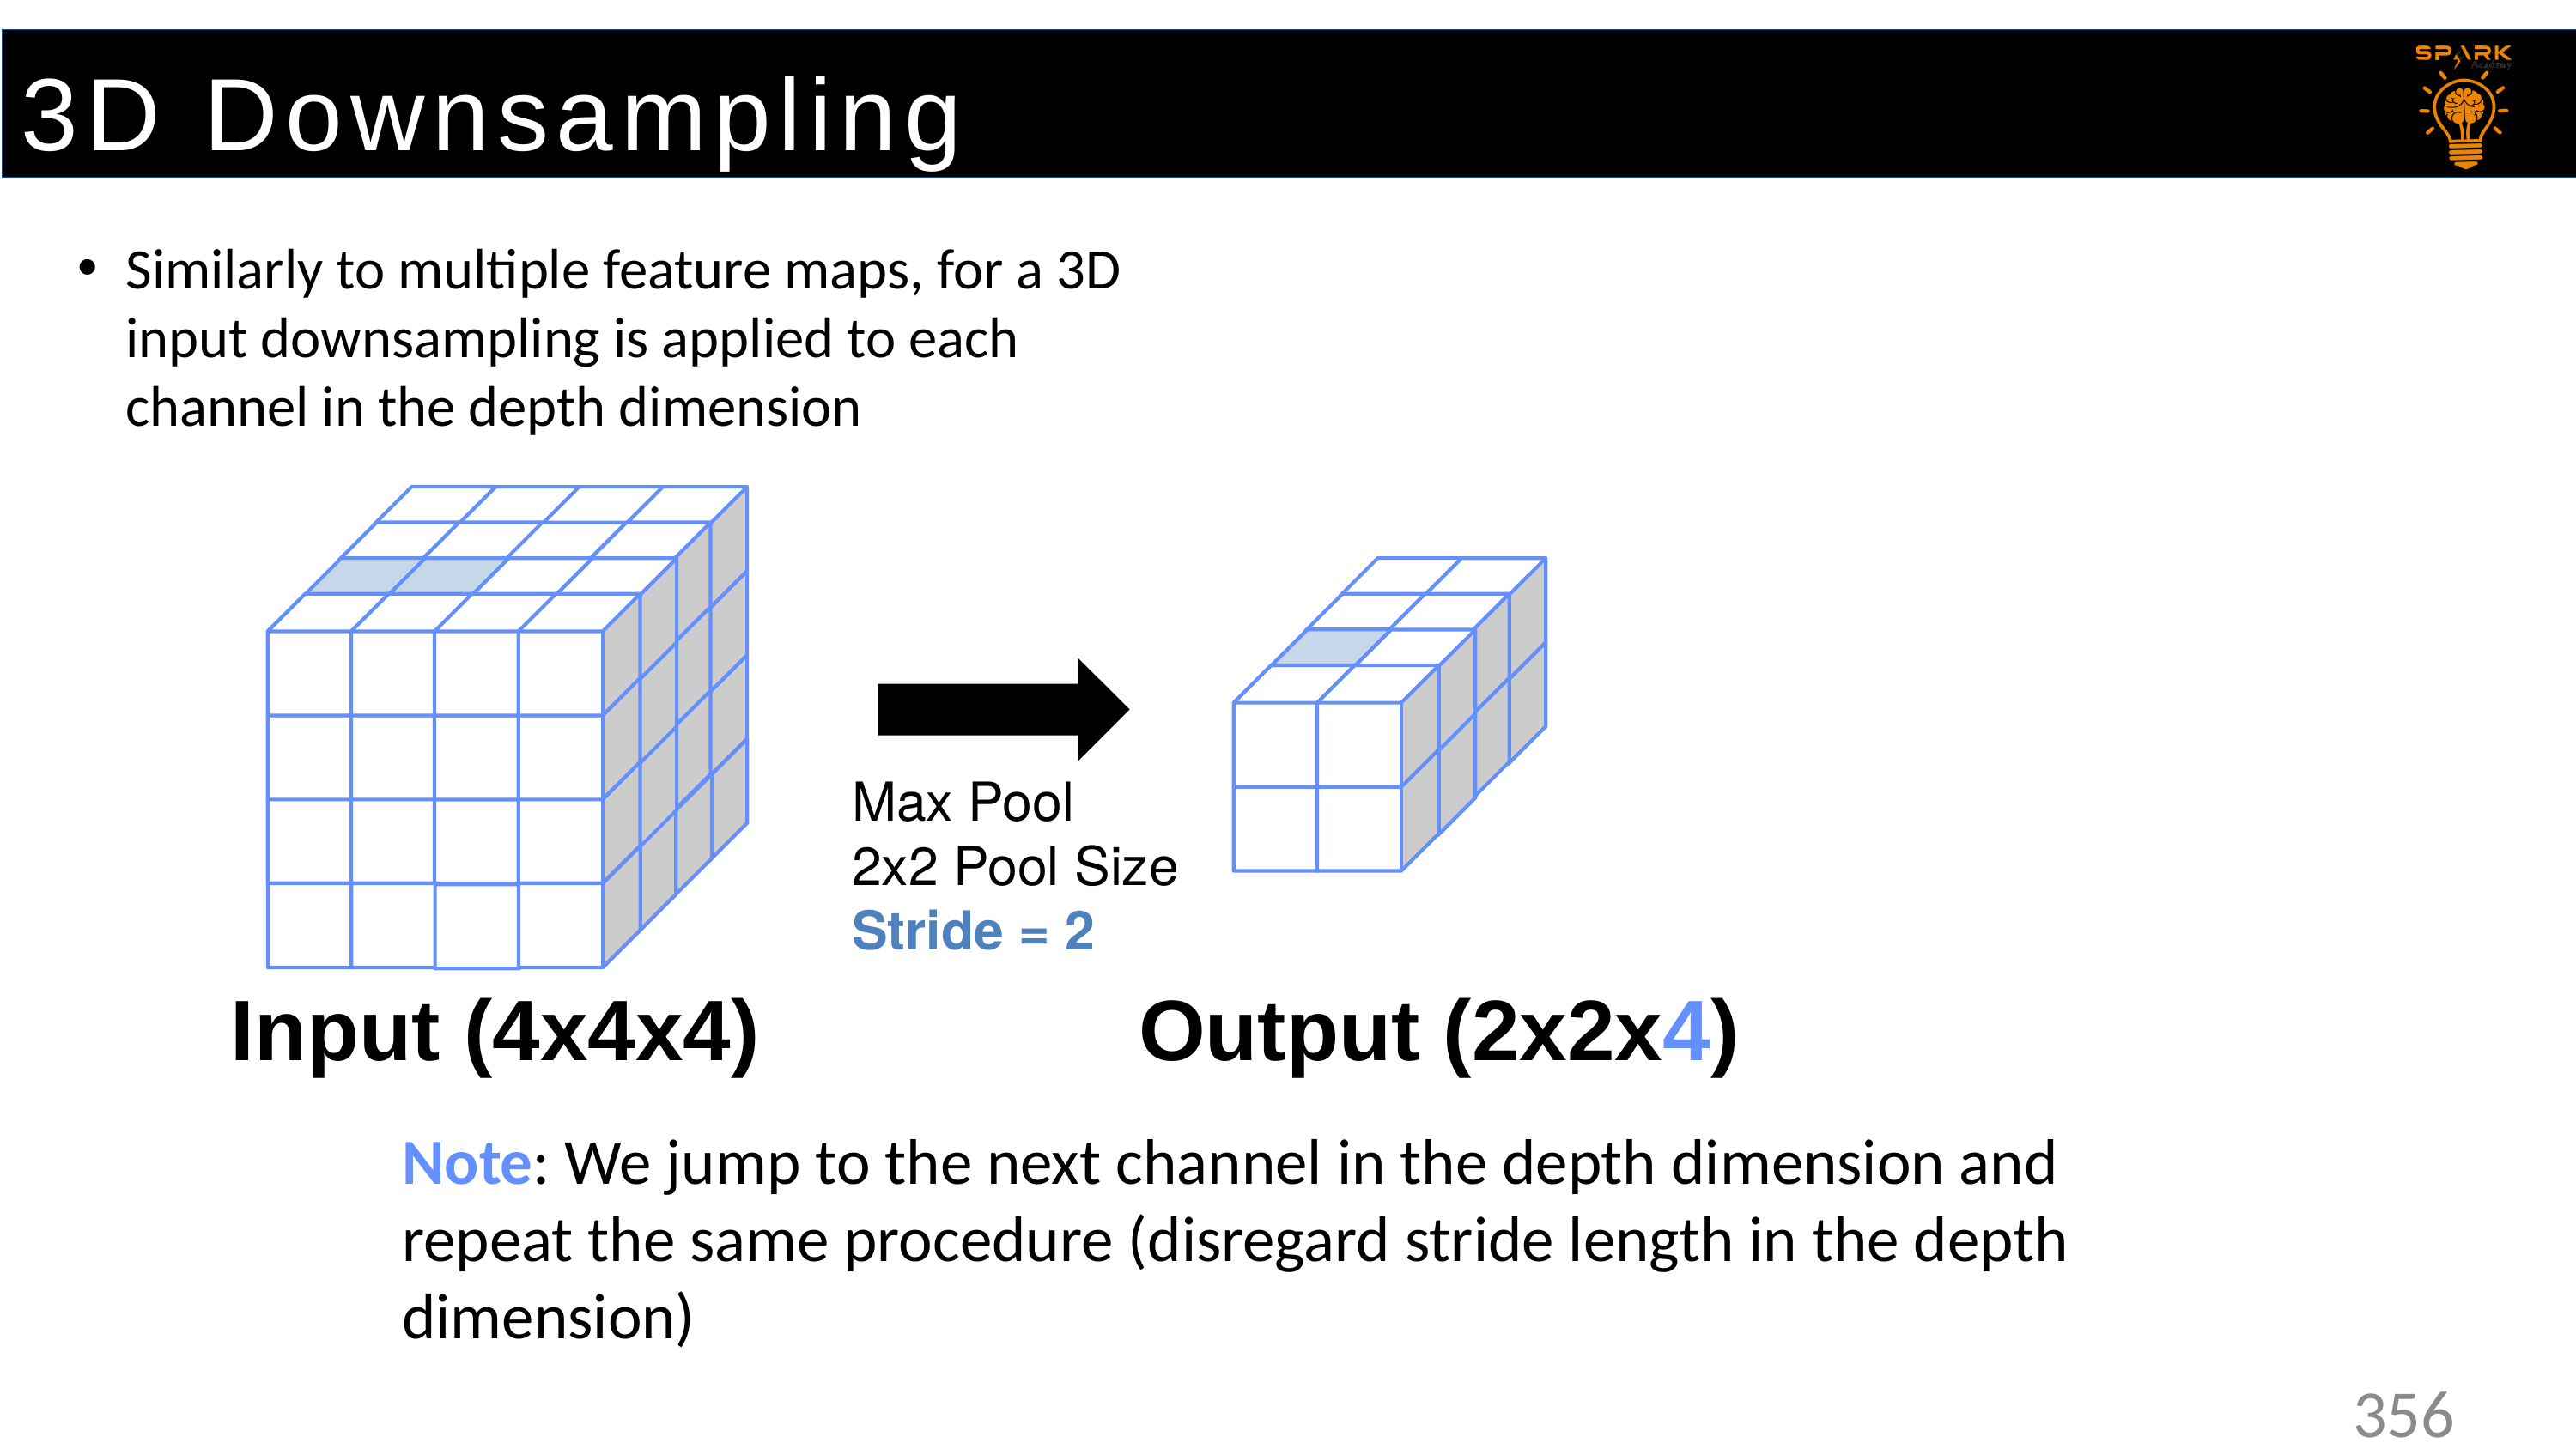

3D Downsampling
# 3D Downsampling

Similarly to multiple feature maps, for a 3D input downsampling is applied to each channel in the depth dimension

Max Pool
2x2 Pool Size Stride = 2
Input (4x4x4)
Output (2x2x4)
Note: We jump to the next channel in the depth dimension and repeat the same procedure (disregard stride length in the depth dimension)
356